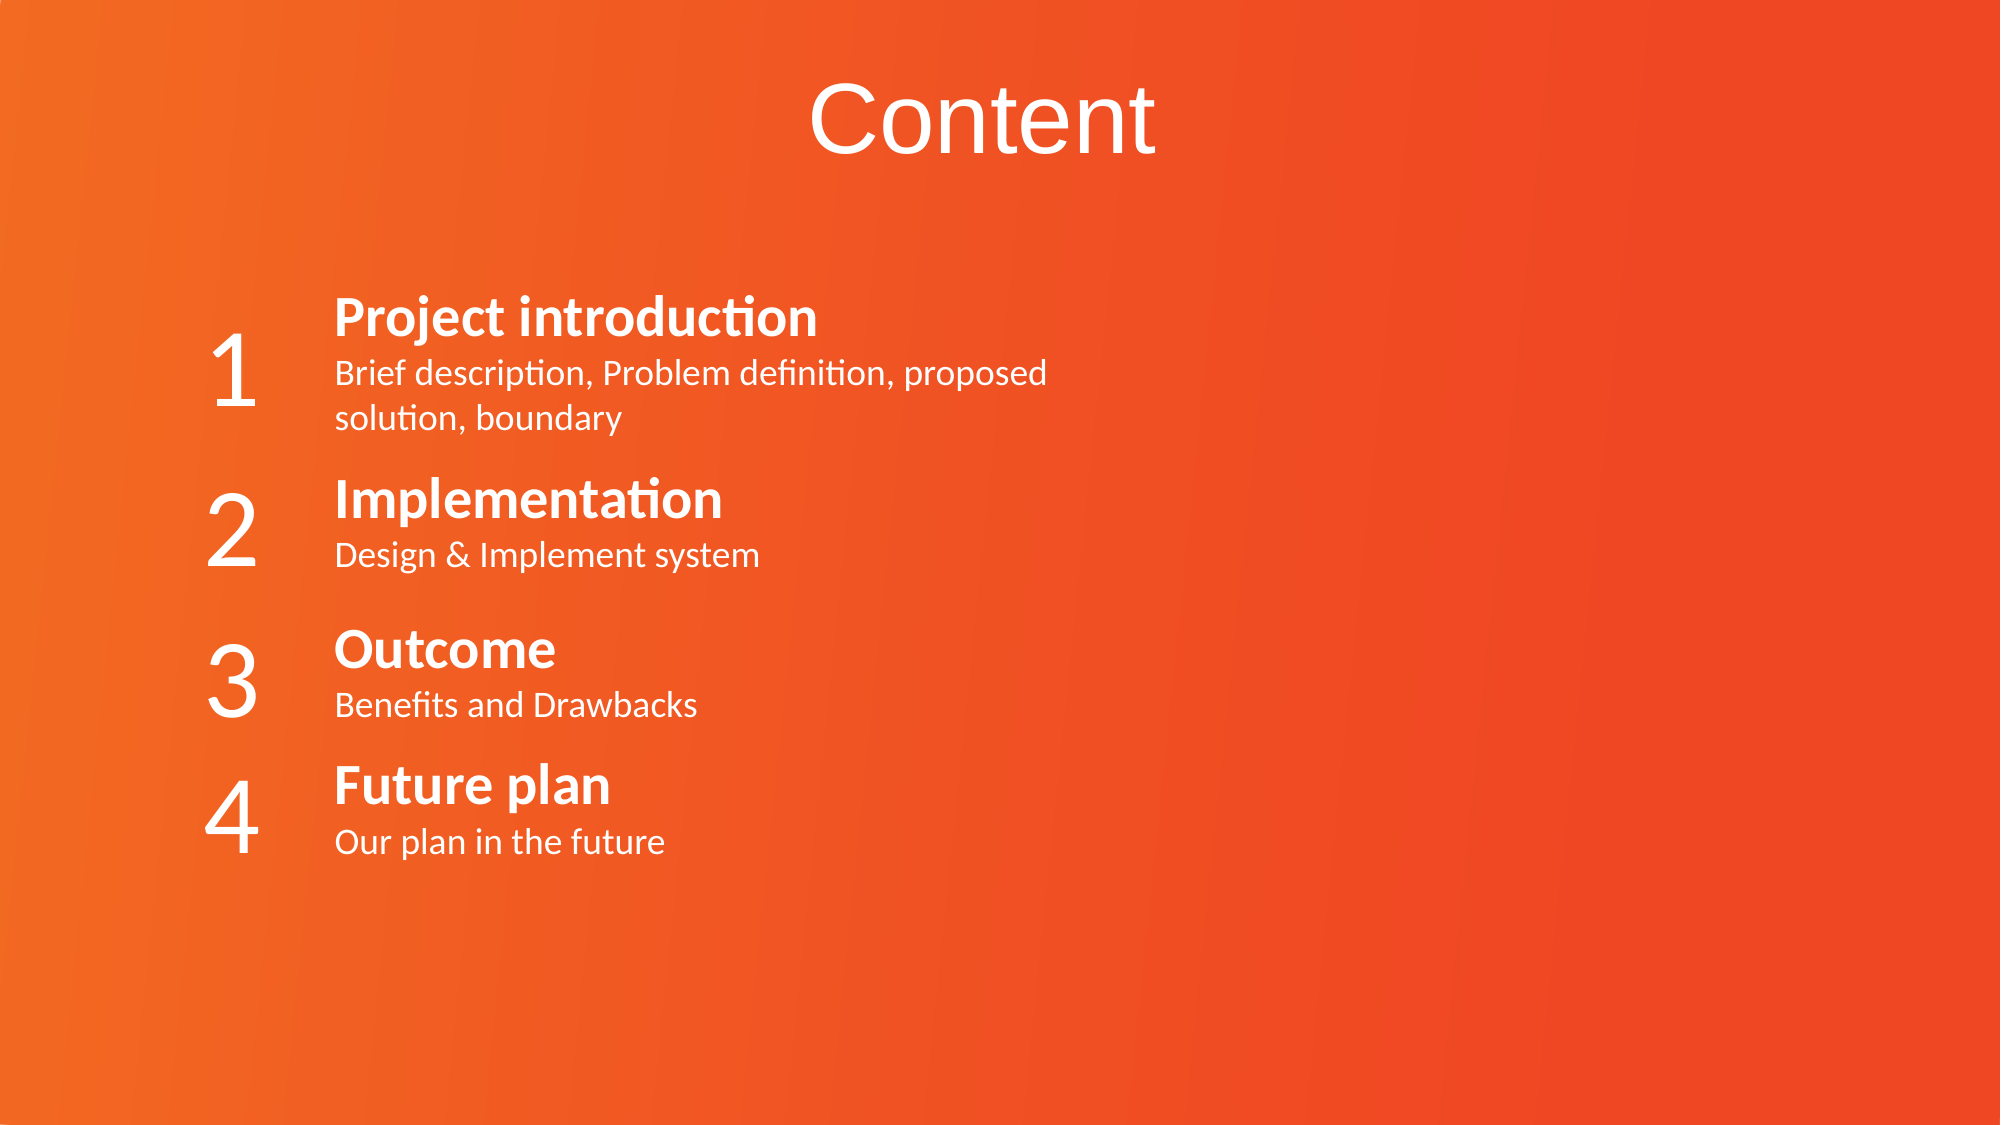

Content
Project introduction
Brief description, Problem definition, proposed solution, boundary
1
2
Implementation
Design & Implement system
3
Outcome
Benefits and Drawbacks
4
Future plan
Our plan in the future